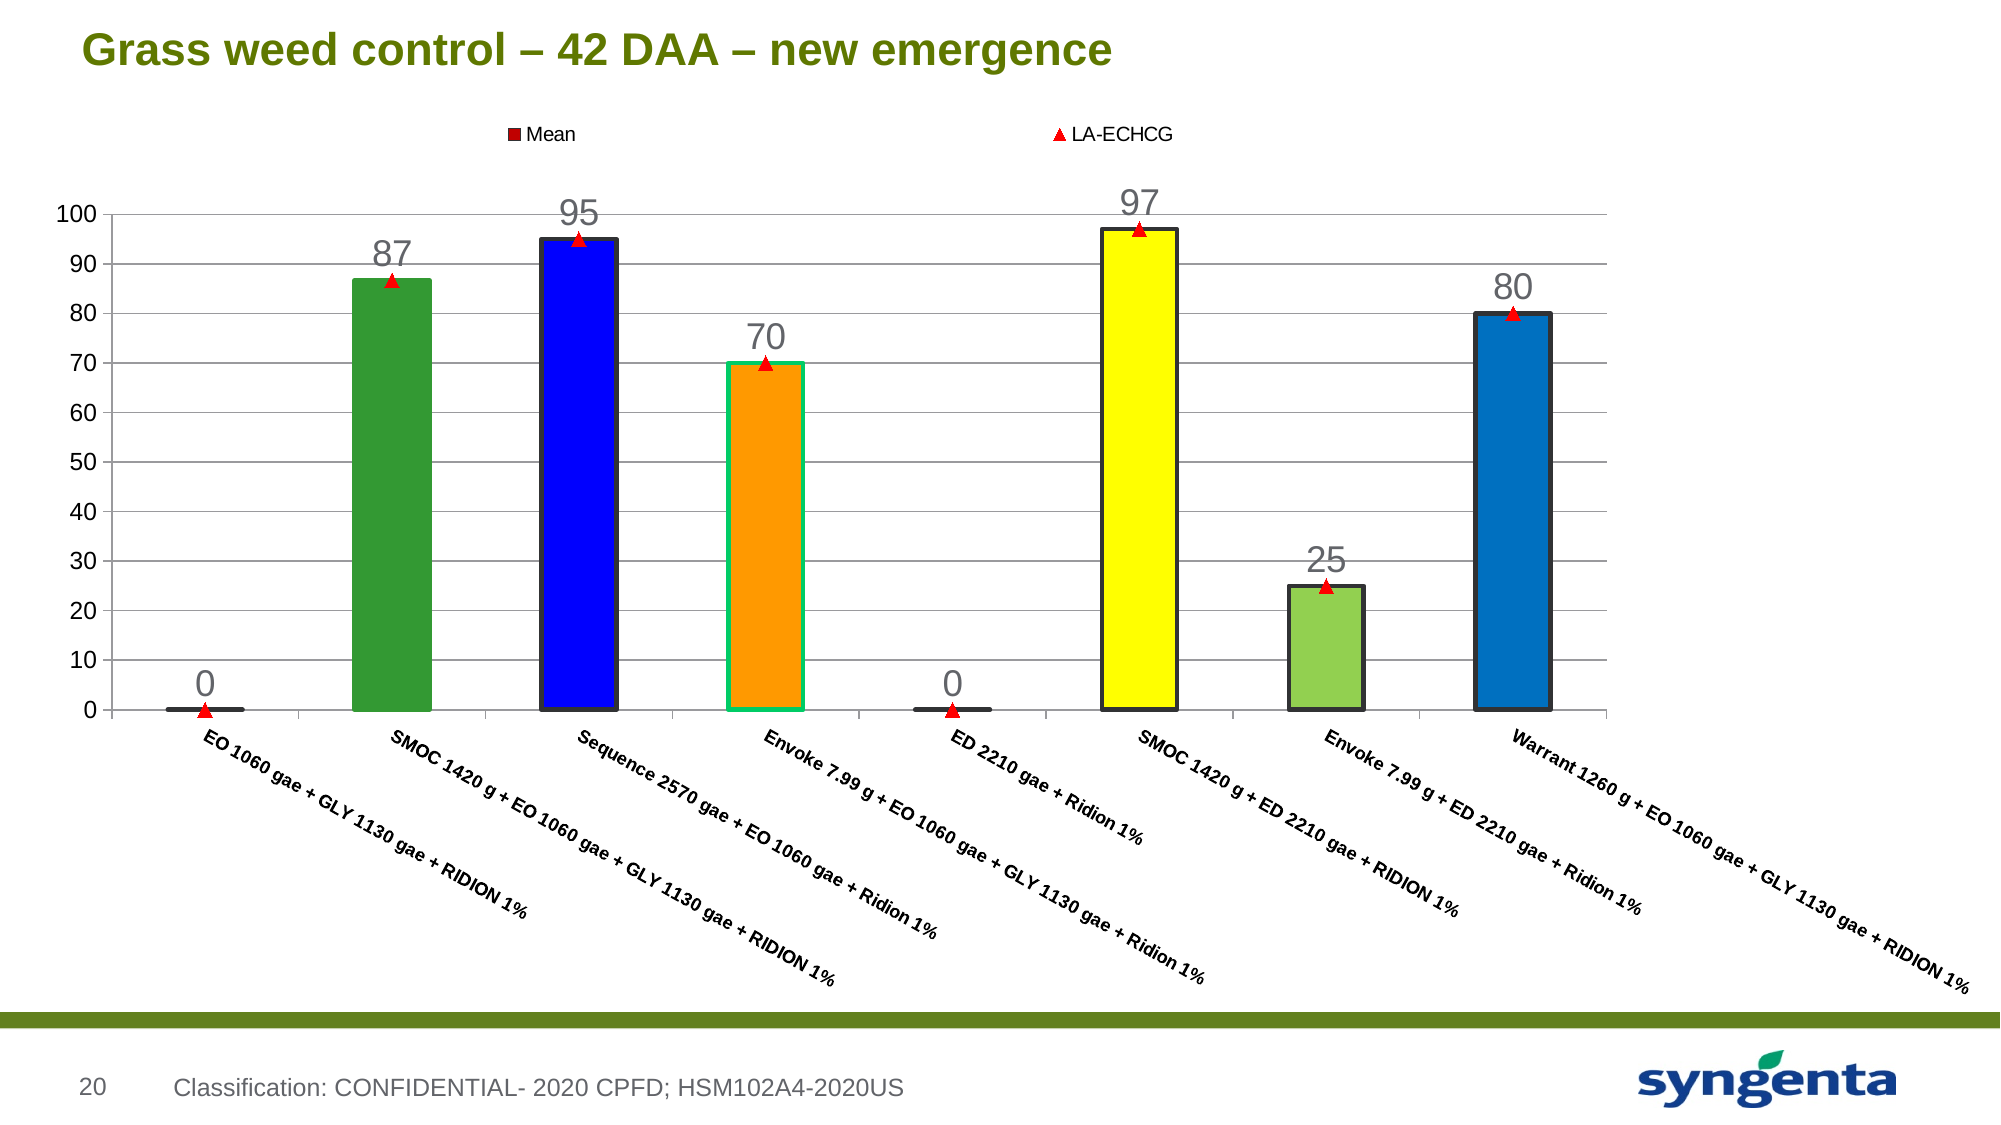

# Grass weed control – 42 DAA – new emergence

### Chart

| Category | Mean | LA-ECHCG |
|---|---|---|
| EO 1060 gae + GLY 1130 gae + RIDION 1% | 0.0 | 0.0 |
| SMOC 1420 g + EO 1060 gae + GLY 1130 gae + RIDION 1% | 86.666666666666 | 86.666666666666 |
| Sequence 2570 gae + EO 1060 gae + Ridion 1% | 95.0 | 95.0 |
| Envoke 7.99 g + EO 1060 gae + GLY 1130 gae + Ridion 1% | 70.0 | 70.0 |
| ED 2210 gae + Ridion 1% | 0.0 | 0.0 |
| SMOC 1420 g + ED 2210 gae + RIDION 1% | 97.0 | 97.0 |
| Envoke 7.99 g + ED 2210 gae + Ridion 1% | 25.0 | 25.0 |
| Warrant 1260 g + EO 1060 gae + GLY 1130 gae + RIDION 1% | 80.0 | 80.0 |
Classification: CONFIDENTIAL- 2020 CPFD; HSM102A4-2020US